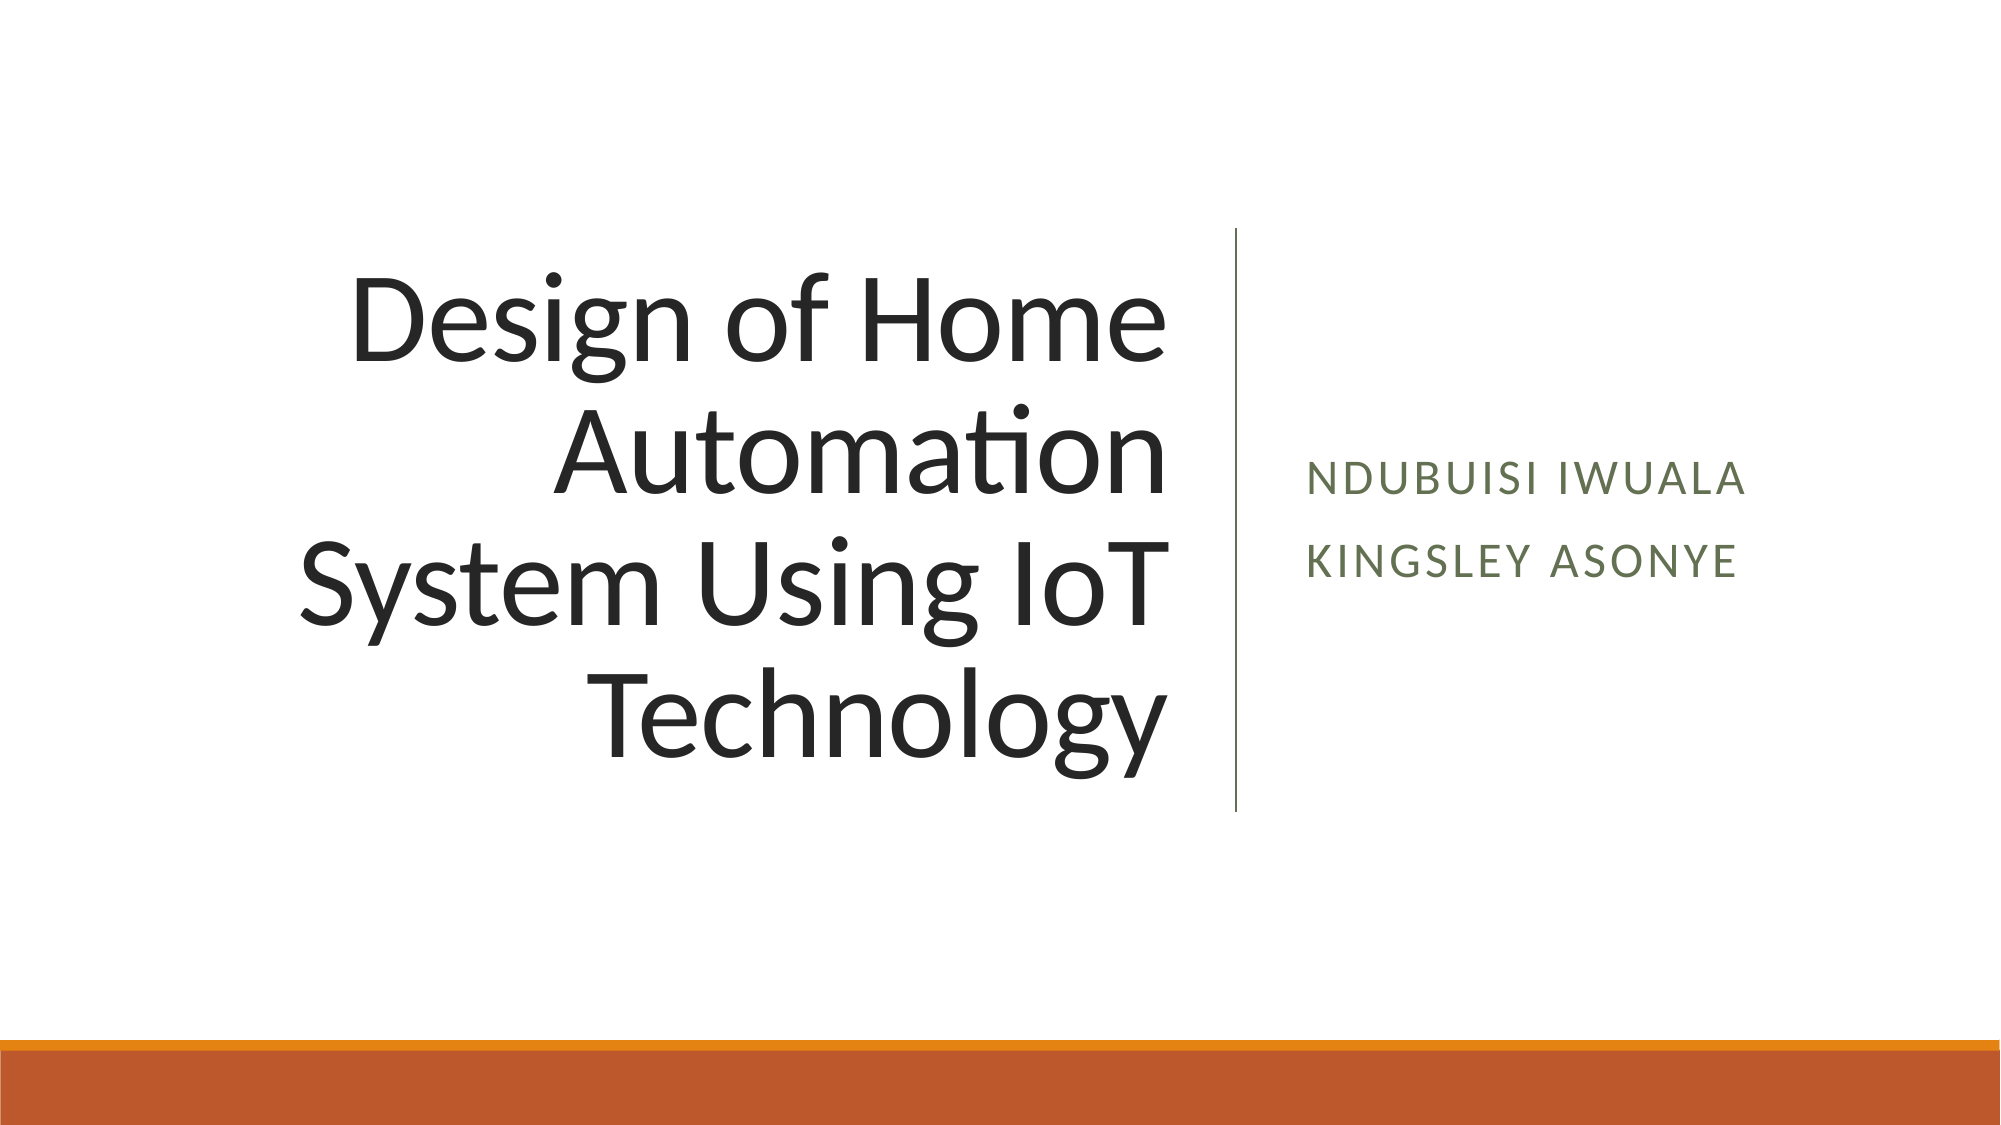

# Design of Home Automation System Using IoT Technology
Ndubuisi Iwuala
Kingsley Asonye